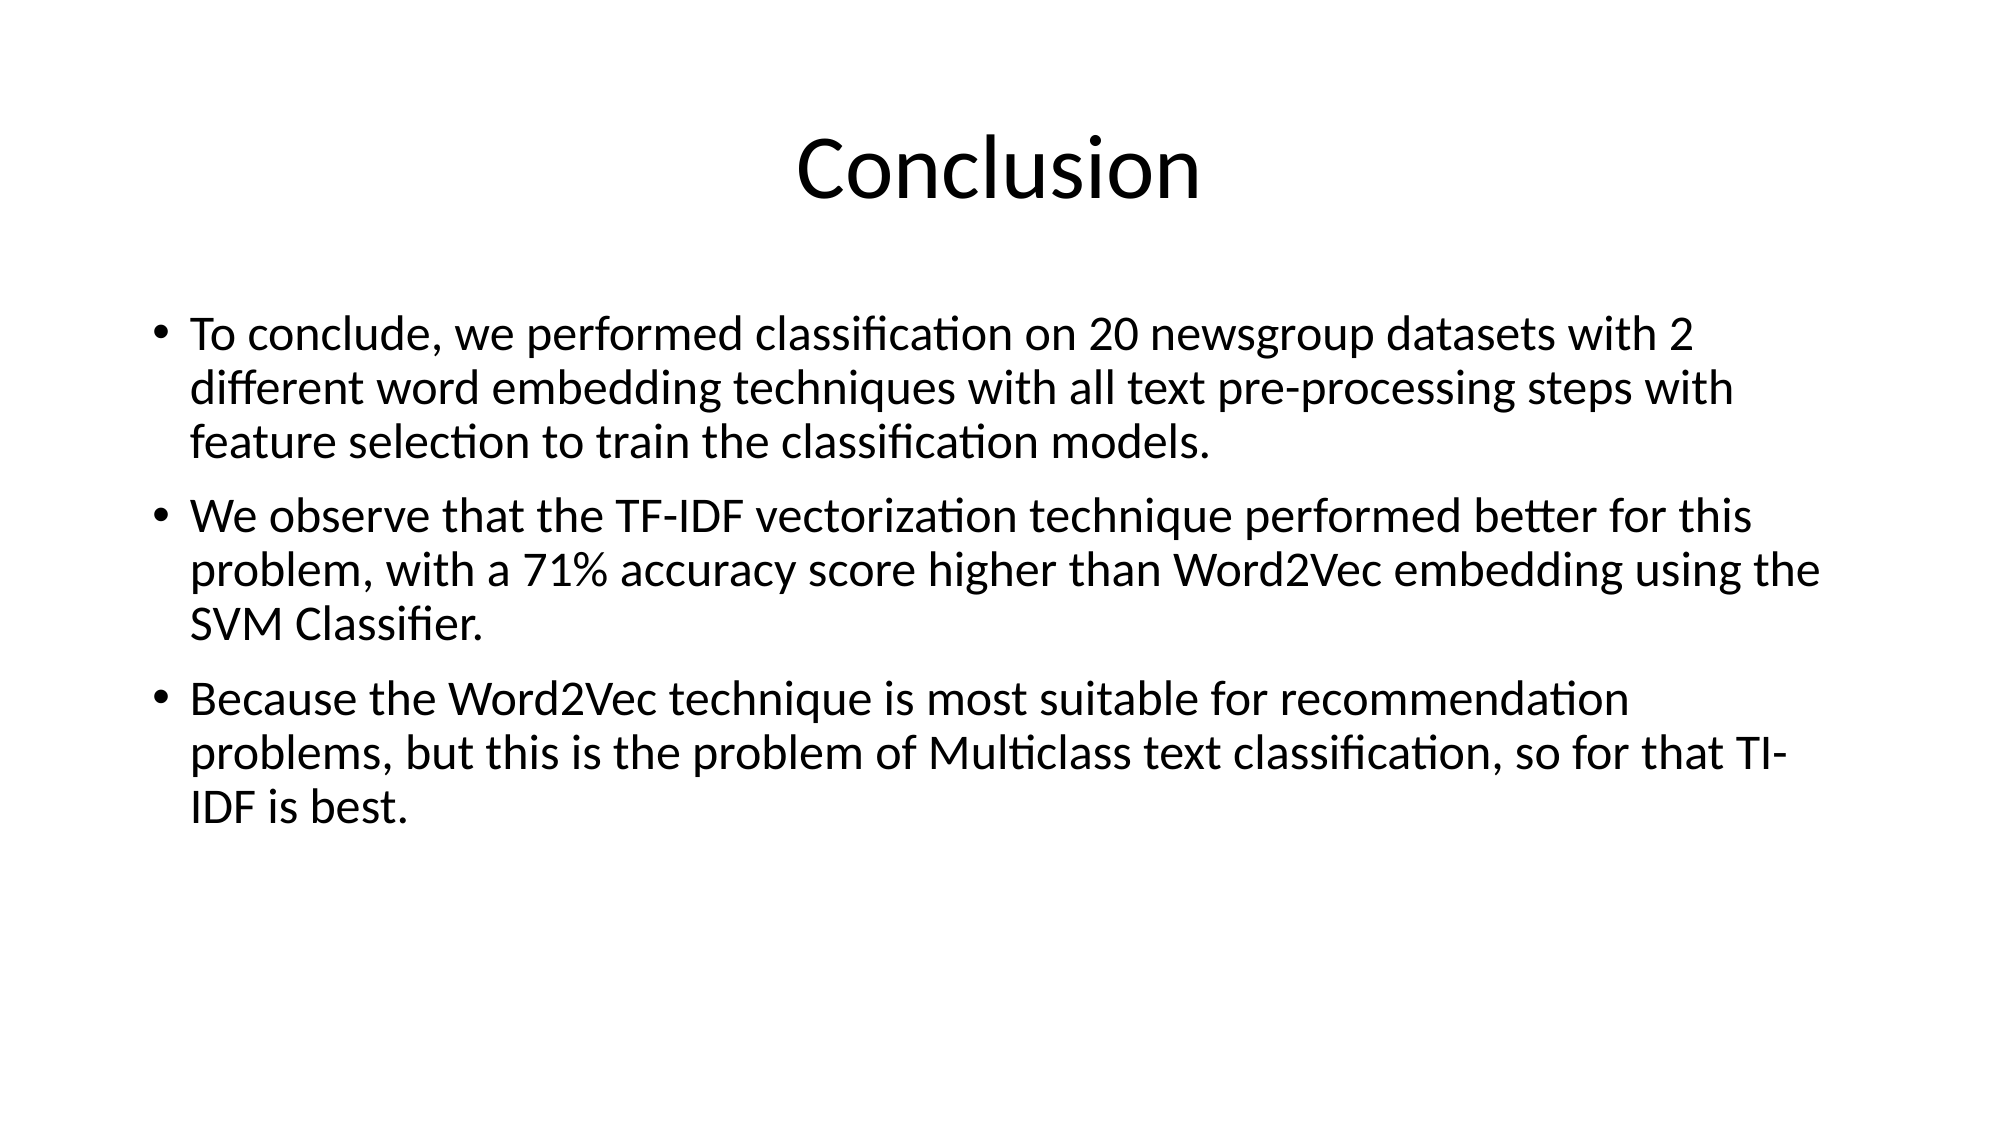

# Conclusion
To conclude, we performed classification on 20 newsgroup datasets with 2 different word embedding techniques with all text pre-processing steps with feature selection to train the classification models.
We observe that the TF-IDF vectorization technique performed better for this problem, with a 71% accuracy score higher than Word2Vec embedding using the SVM Classifier.
Because the Word2Vec technique is most suitable for recommendation problems, but this is the problem of Multiclass text classification, so for that TI-IDF is best.